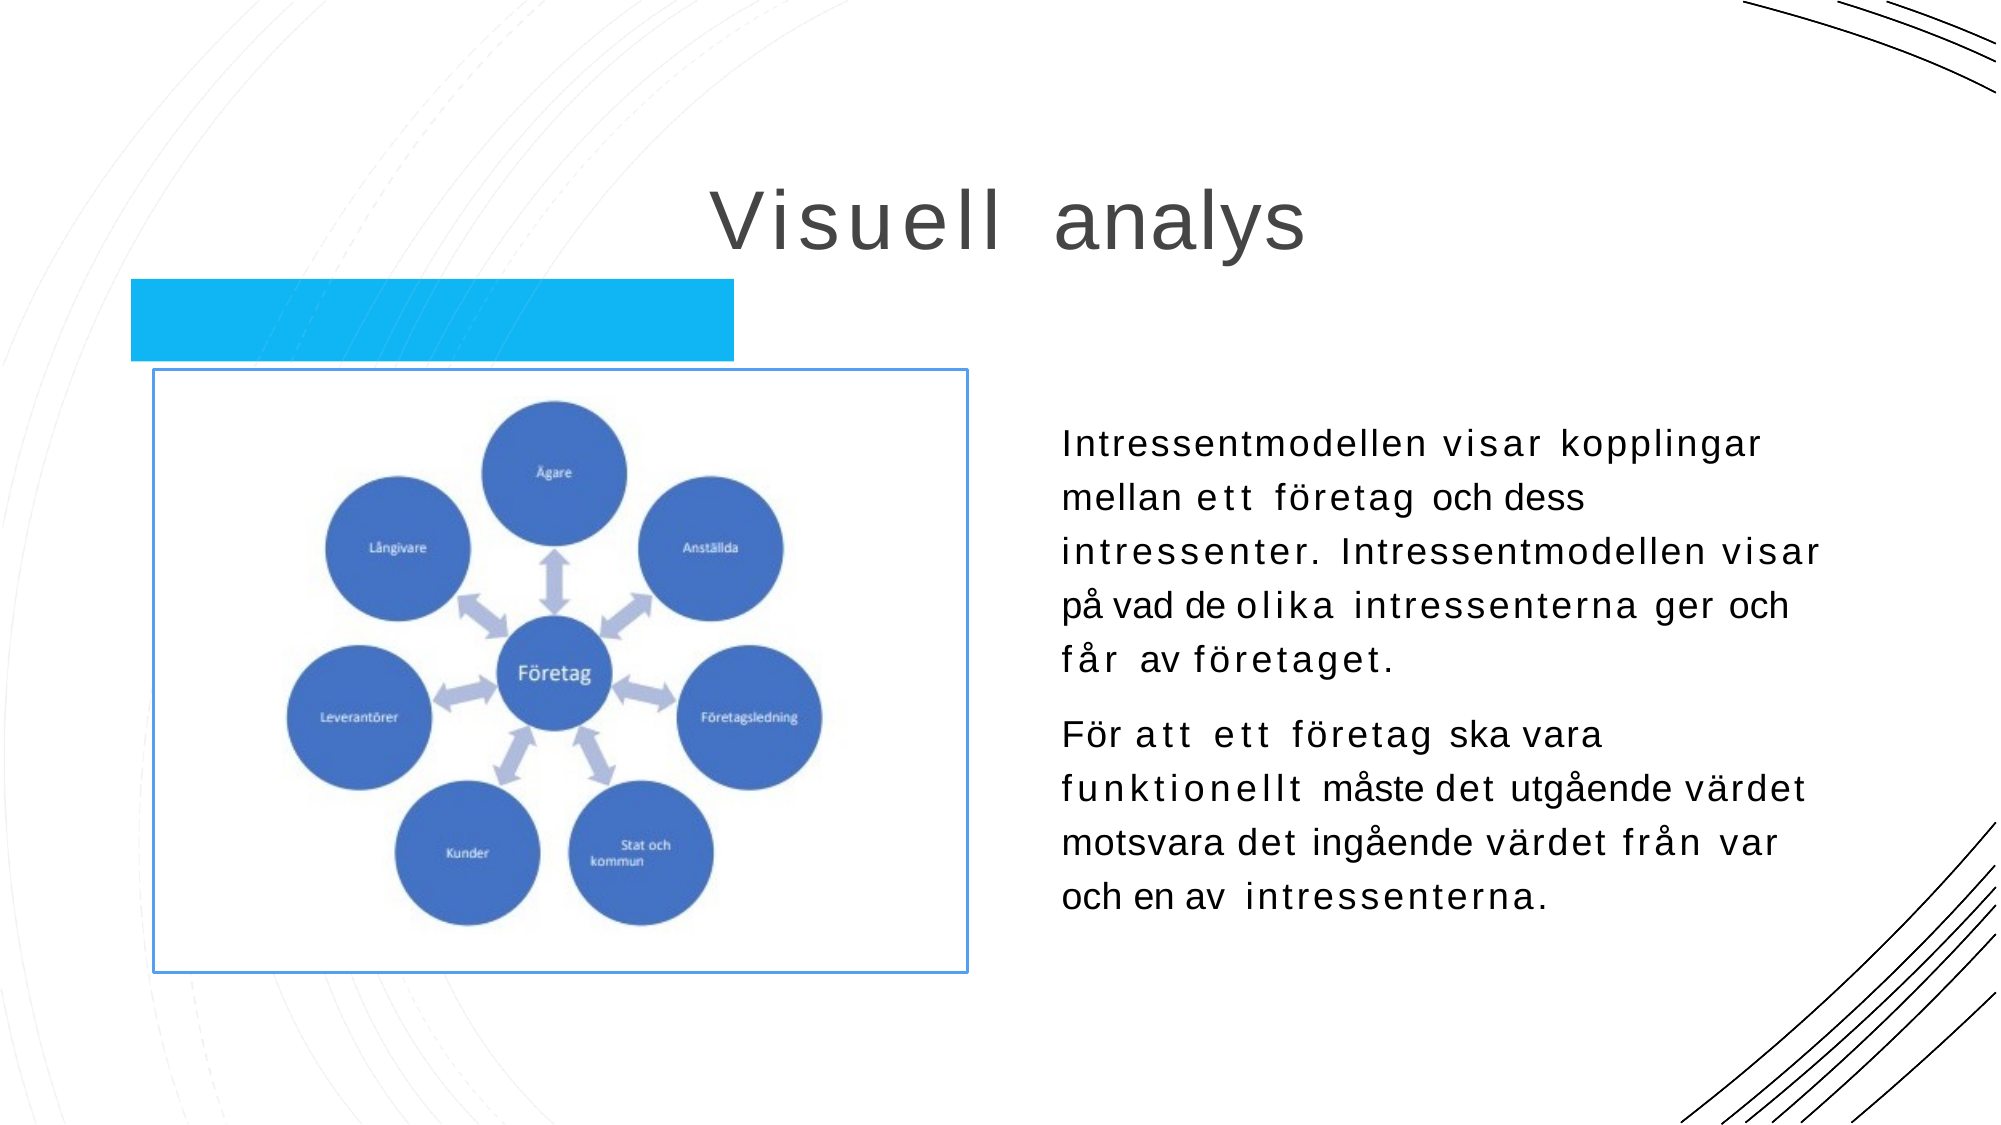

# Visuell	analys

Intressentmodellen visar kopplingar  mellan ett företag och dess  intressenter. Intressentmodellen visar  på vad de olika intressenterna ger och  får av företaget.
För att ett företag ska vara  funktionellt måste det utgående värdet  motsvara det ingående värdet från var  och en av intressenterna.